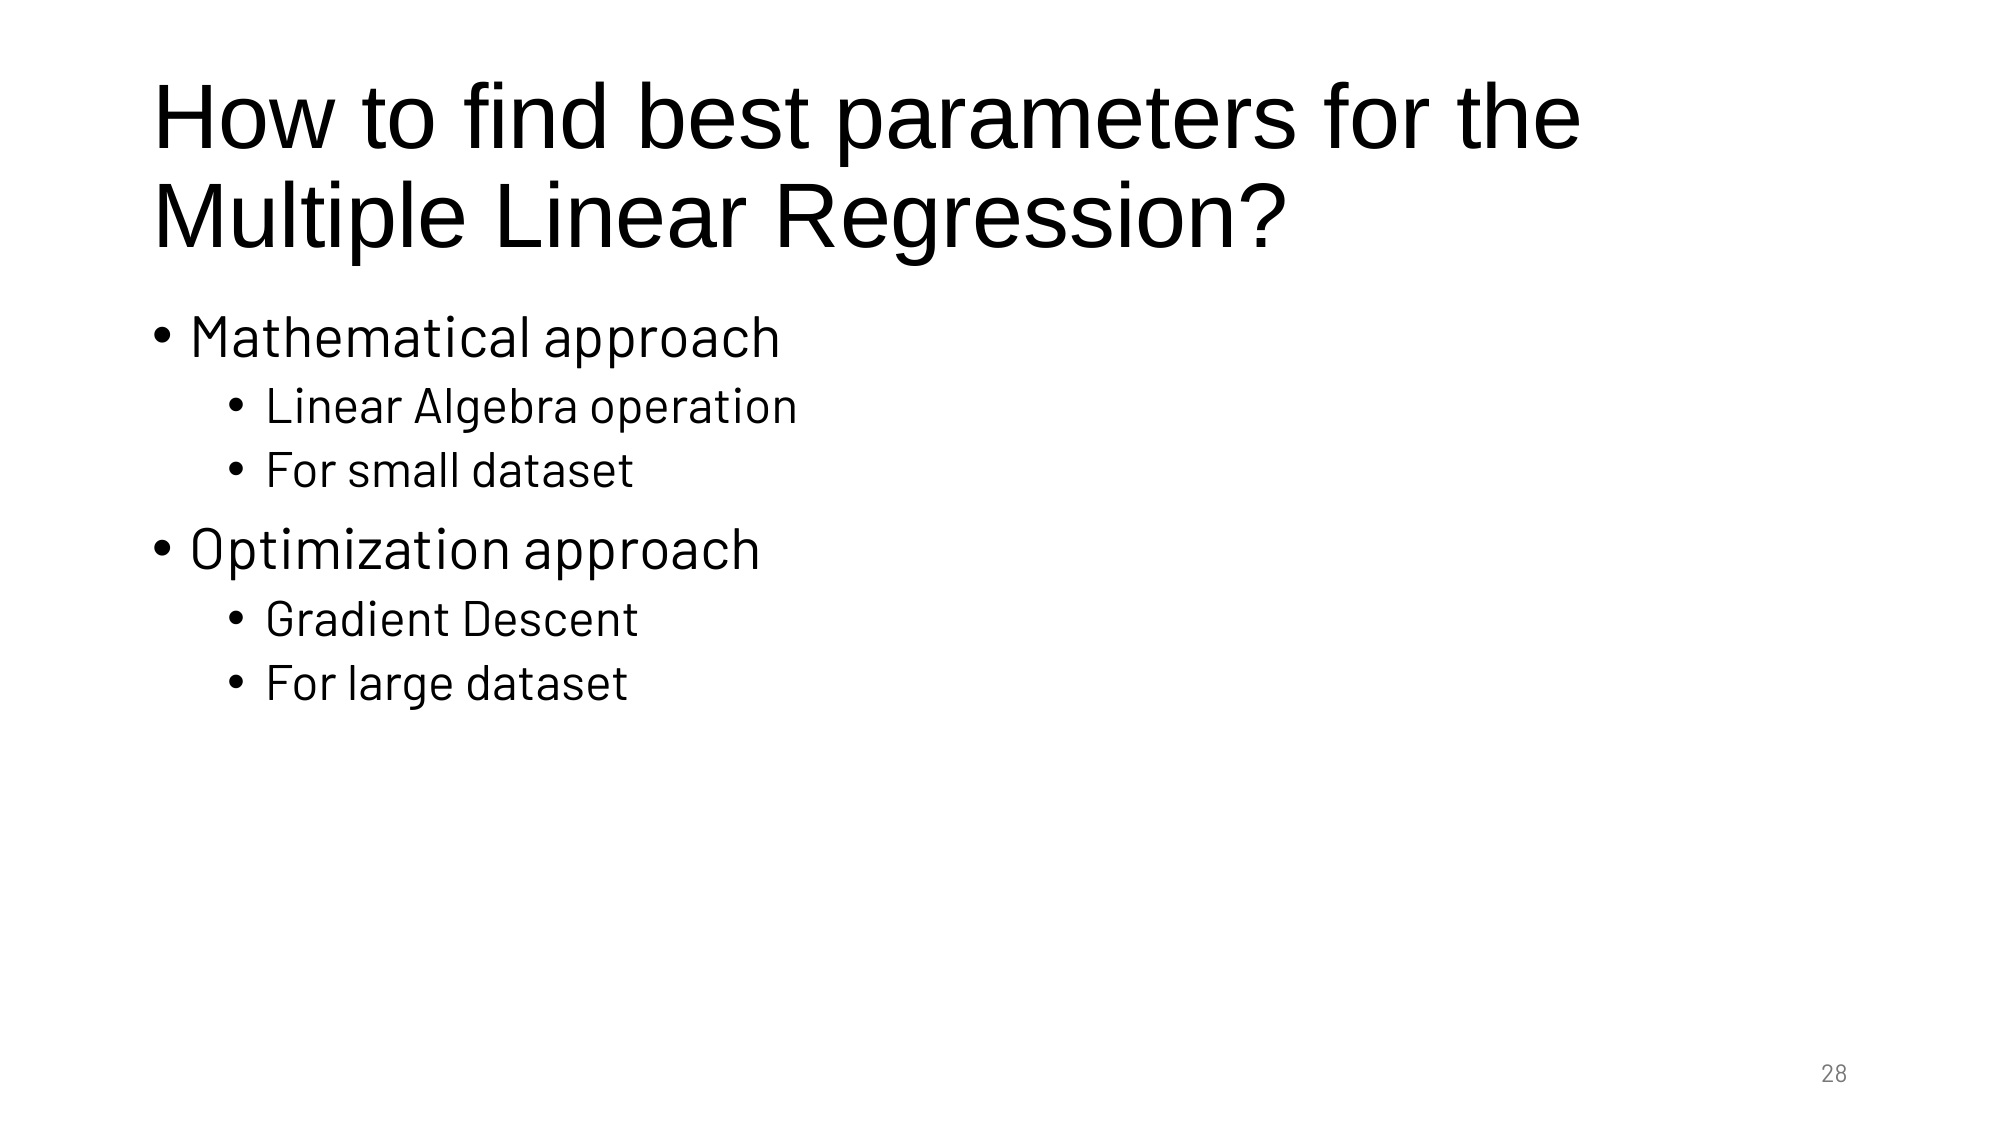

# How to find best parameters for the Multiple Linear Regression?
Mathematical approach
Linear Algebra operation
For small dataset
Optimization approach
Gradient Descent
For large dataset
28